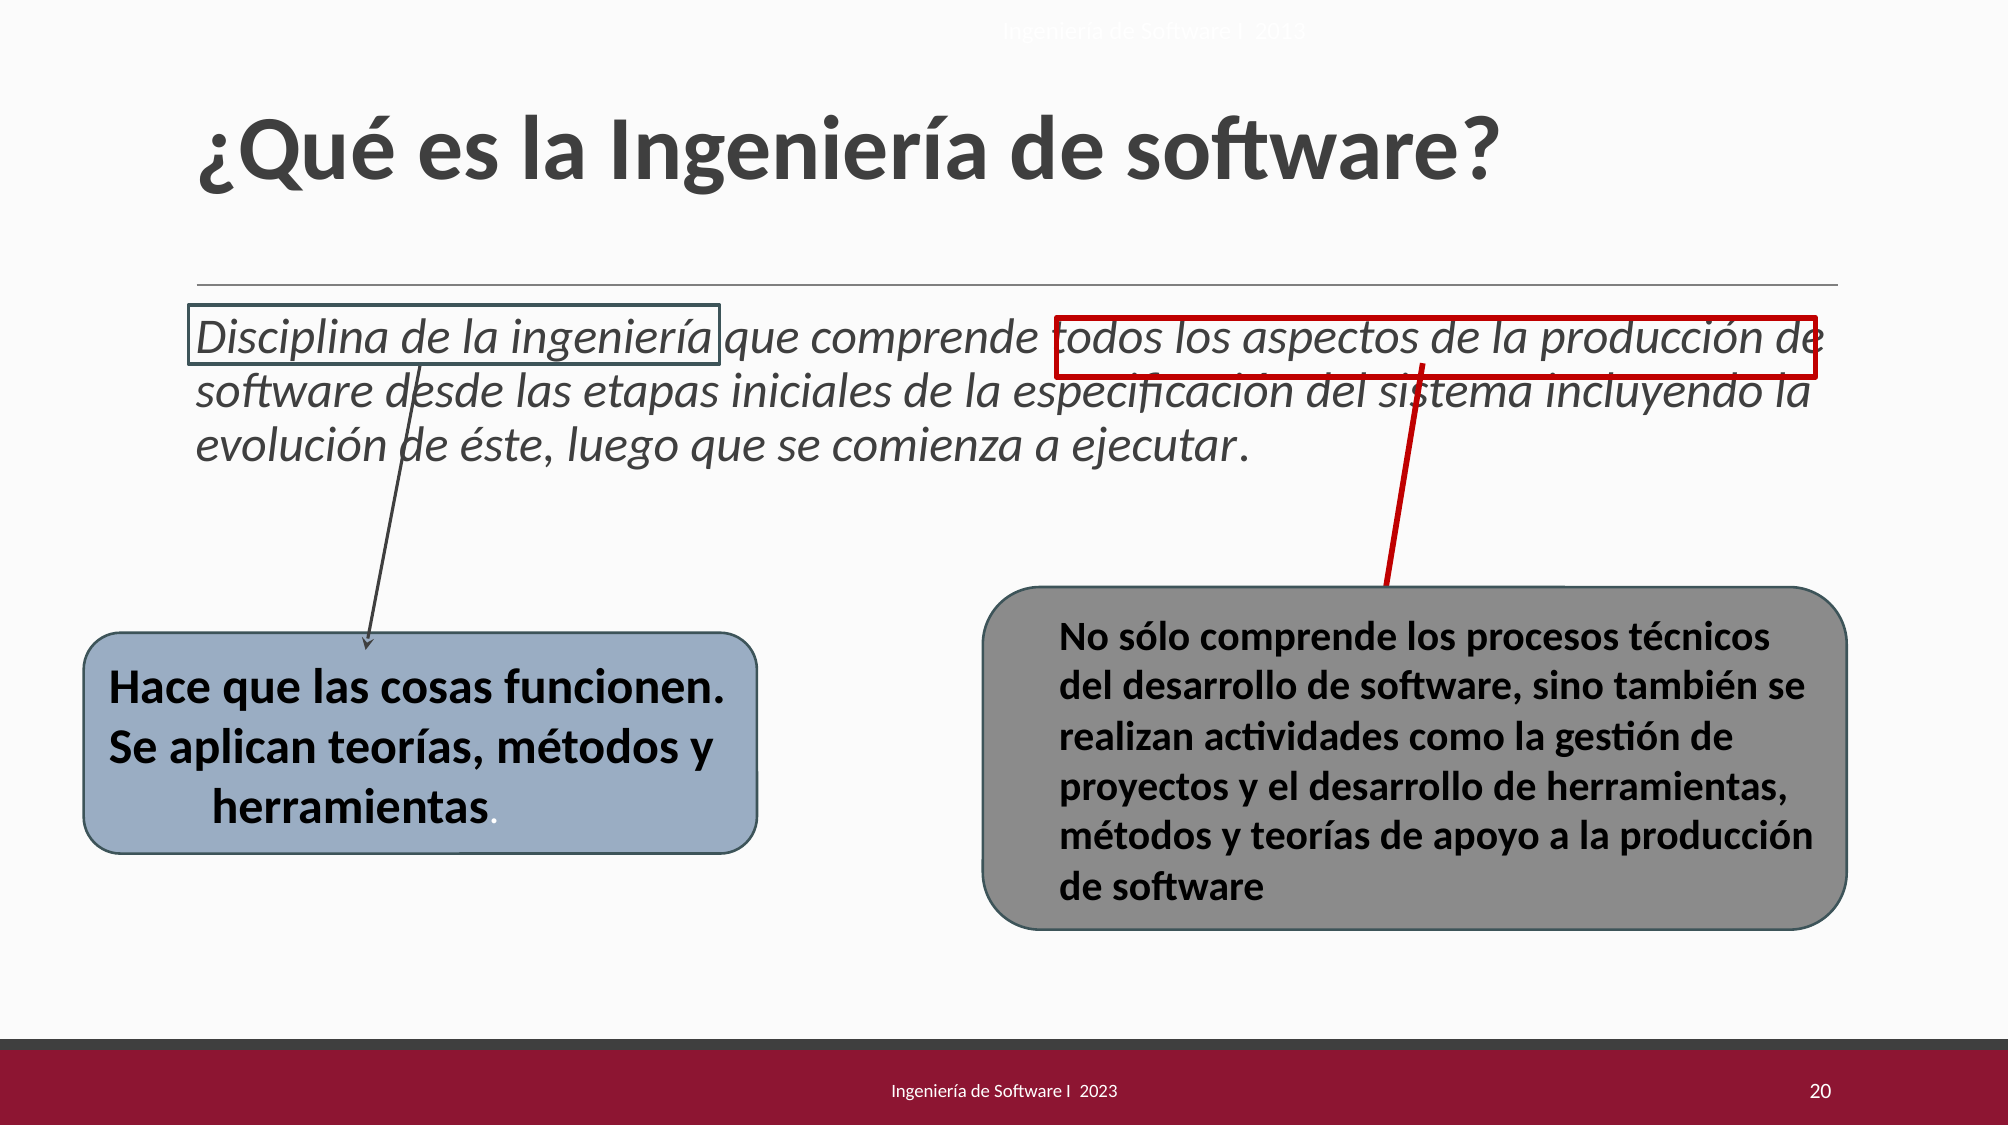

Ingeniería de Software I  2013
# ¿Qué es la Ingeniería de software?
Disciplina de la ingeniería que comprende todos los aspectos de la producción de software desde las etapas iniciales de la especificación del sistema incluyendo la evolución de éste, luego que se comienza a ejecutar.

No sólo comprende los procesos técnicos del desarrollo de software, sino también se realizan actividades como la gestión de proyectos y el desarrollo de herramientas, métodos y teorías de apoyo a la producción de software
Hace que las cosas funcionen.
Se aplican teorías, métodos y herramientas.
Ingeniería de Software I  2023
20